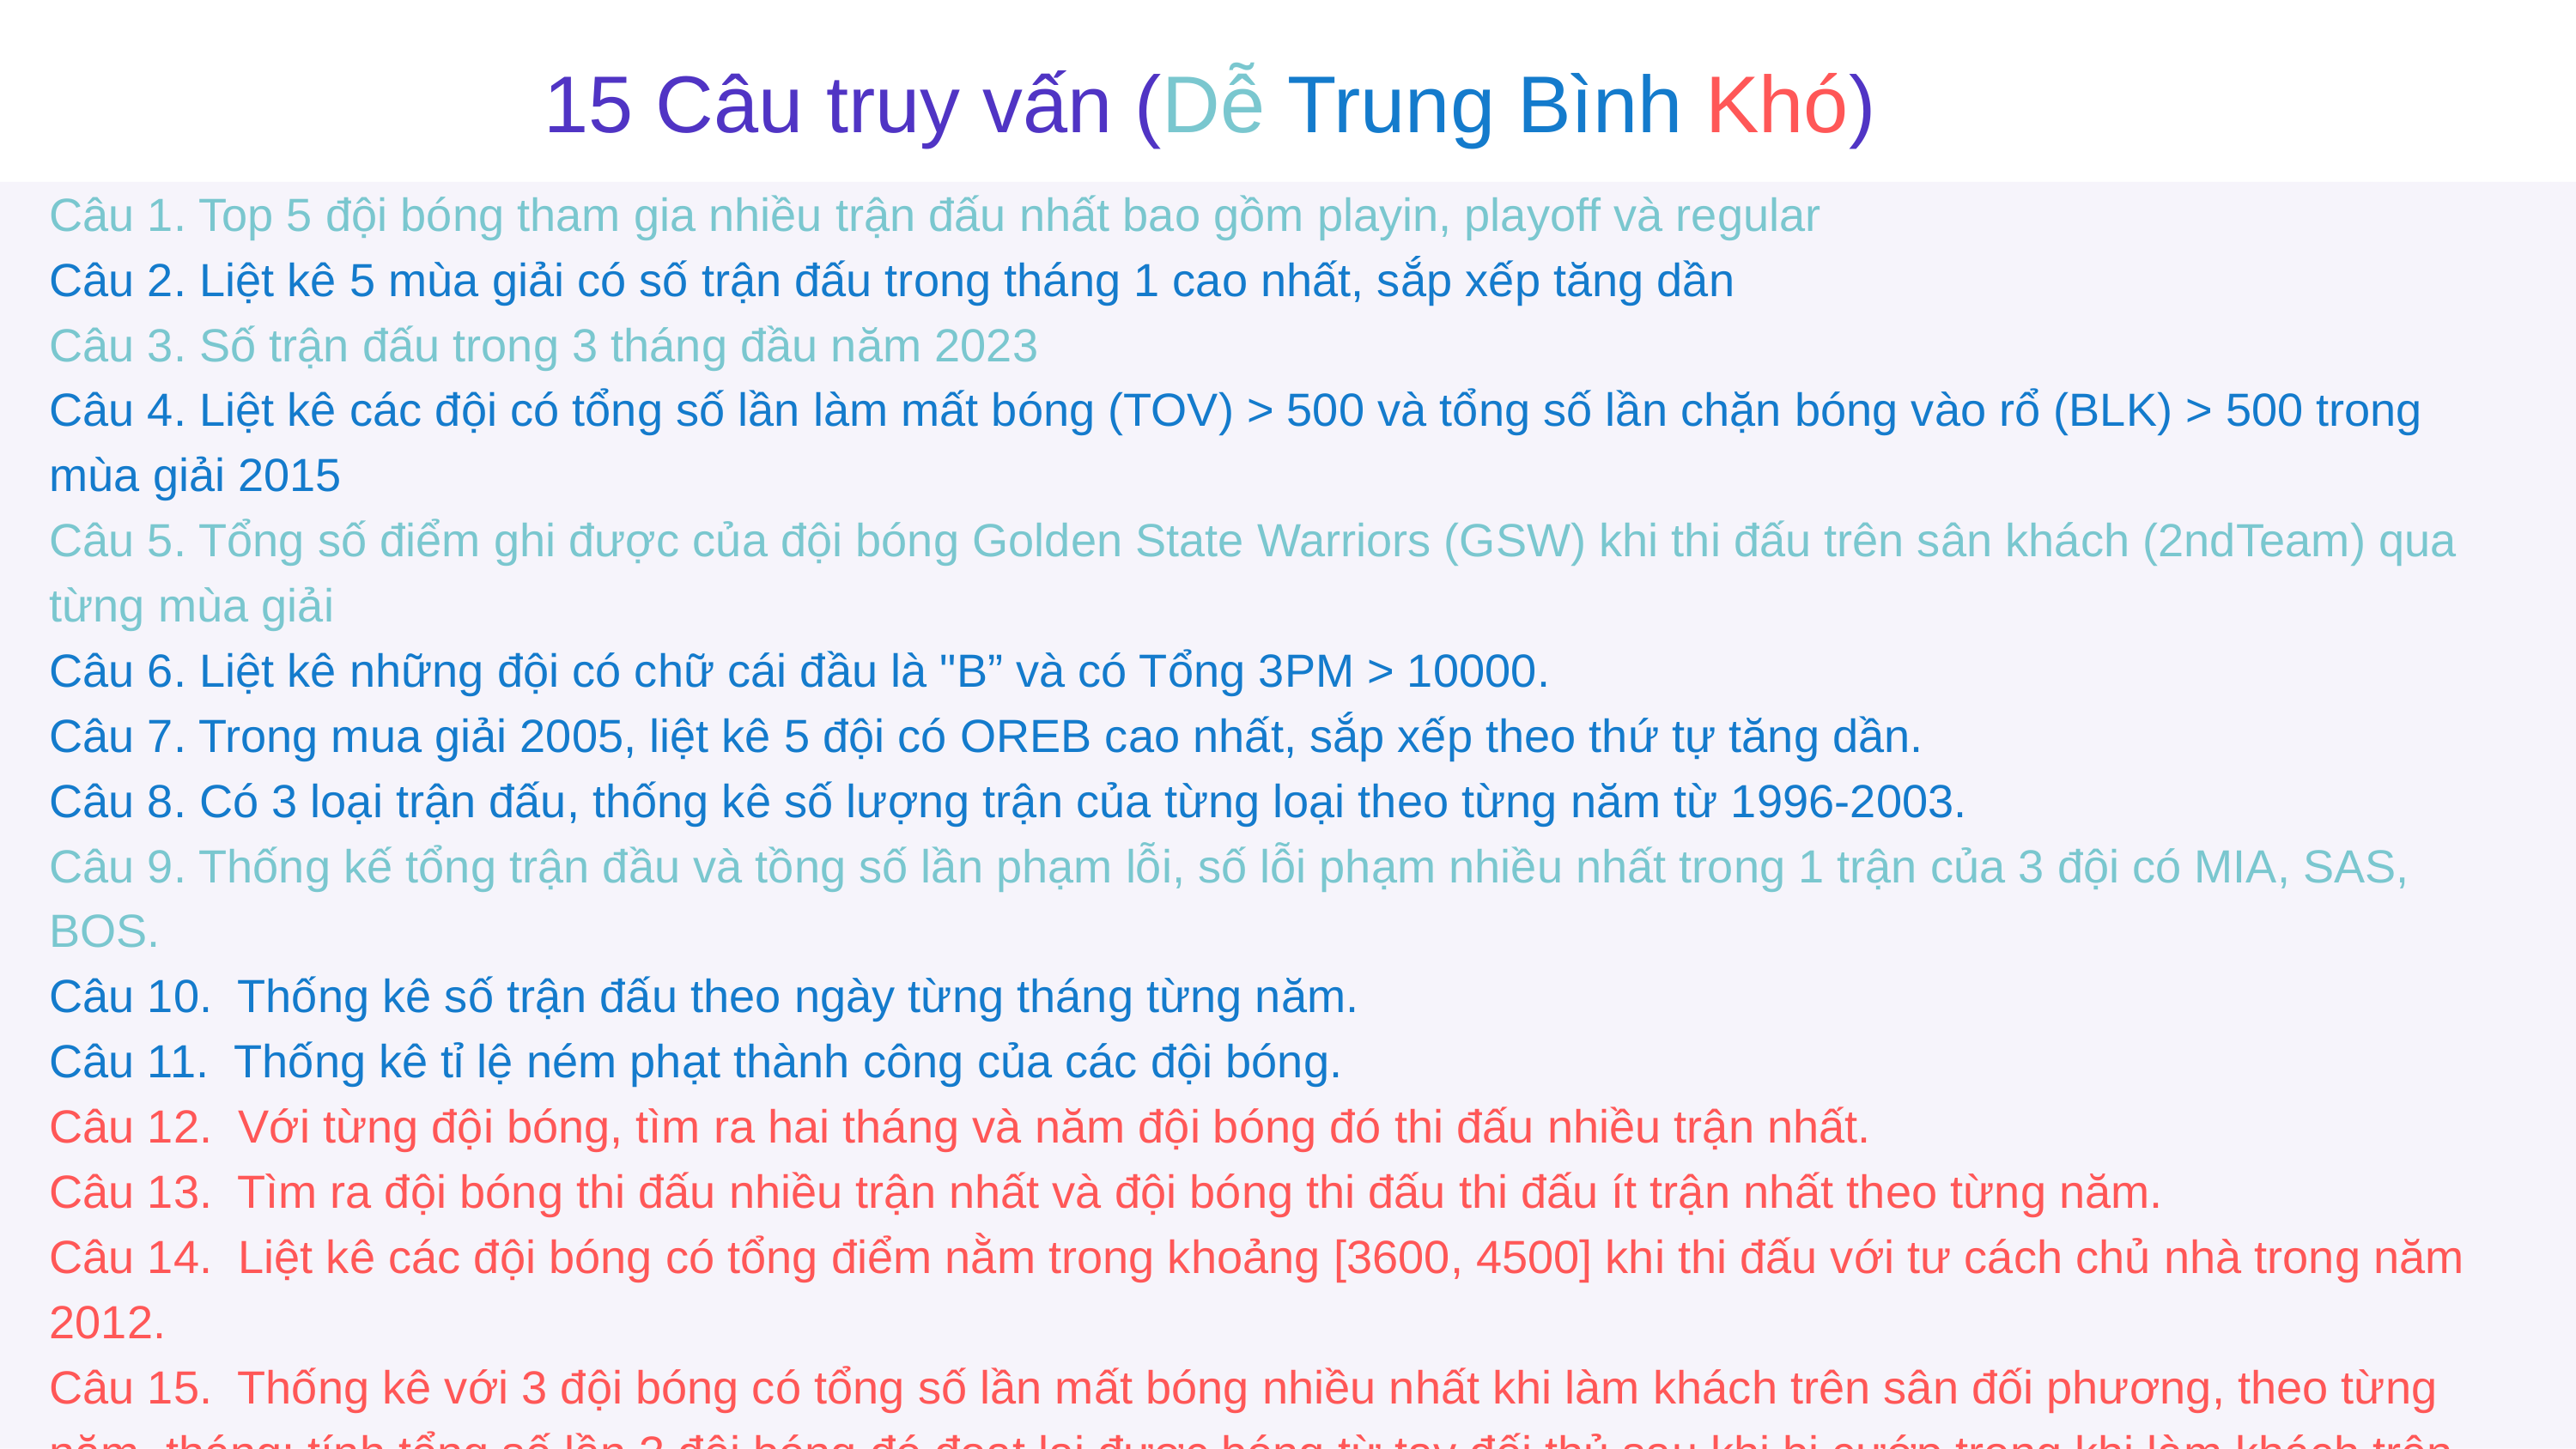

15 Câu truy vấn (Dễ Trung Bình Khó)
Câu 1. Top 5 đội bóng tham gia nhiều trận đấu nhất bao gồm playin, playoff và regular
Câu 2. Liệt kê 5 mùa giải có số trận đấu trong tháng 1 cao nhất, sắp xếp tăng dần
Câu 3. Số trận đấu trong 3 tháng đầu năm 2023
Câu 4. Liệt kê các đội có tổng số lần làm mất bóng (TOV) > 500 và tổng số lần chặn bóng vào rổ (BLK) > 500 trong mùa giải 2015
Câu 5. Tổng số điểm ghi được của đội bóng Golden State Warriors (GSW) khi thi đấu trên sân khách (2ndTeam) qua từng mùa giải
Câu 6. Liệt kê những đội có chữ cái đầu là "B” và có Tổng 3PM > 10000.
Câu 7. Trong mua giải 2005, liệt kê 5 đội có OREB cao nhất, sắp xếp theo thứ tự tăng dần.
Câu 8. Có 3 loại trận đấu, thống kê số lượng trận của từng loại theo từng năm từ 1996-2003.
Câu 9. Thống kế tổng trận đầu và tồng số lần phạm lỗi, số lỗi phạm nhiều nhất trong 1 trận của 3 đội có MIA, SAS, BOS.
Câu 10.  Thống kê số trận đấu theo ngày từng tháng từng năm.
Câu 11.  Thống kê tỉ lệ ném phạt thành công của các đội bóng.
Câu 12.  Với từng đội bóng, tìm ra hai tháng và năm đội bóng đó thi đấu nhiều trận nhất.
Câu 13.  Tìm ra đội bóng thi đấu nhiều trận nhất và đội bóng thi đấu thi đấu ít trận nhất theo từng năm.
Câu 14.  Liệt kê các đội bóng có tổng điểm nằm trong khoảng [3600, 4500] khi thi đấu với tư cách chủ nhà trong năm 2012.
Câu 15.  Thống kê với 3 đội bóng có tổng số lần mất bóng nhiều nhất khi làm khách trên sân đối phương, theo từng năm, tháng: tính tổng số lần 3 đội bóng đó đoạt lại được bóng từ tay đối thủ sau khi bị cướp trong khi làm khách trên sân đối phương.